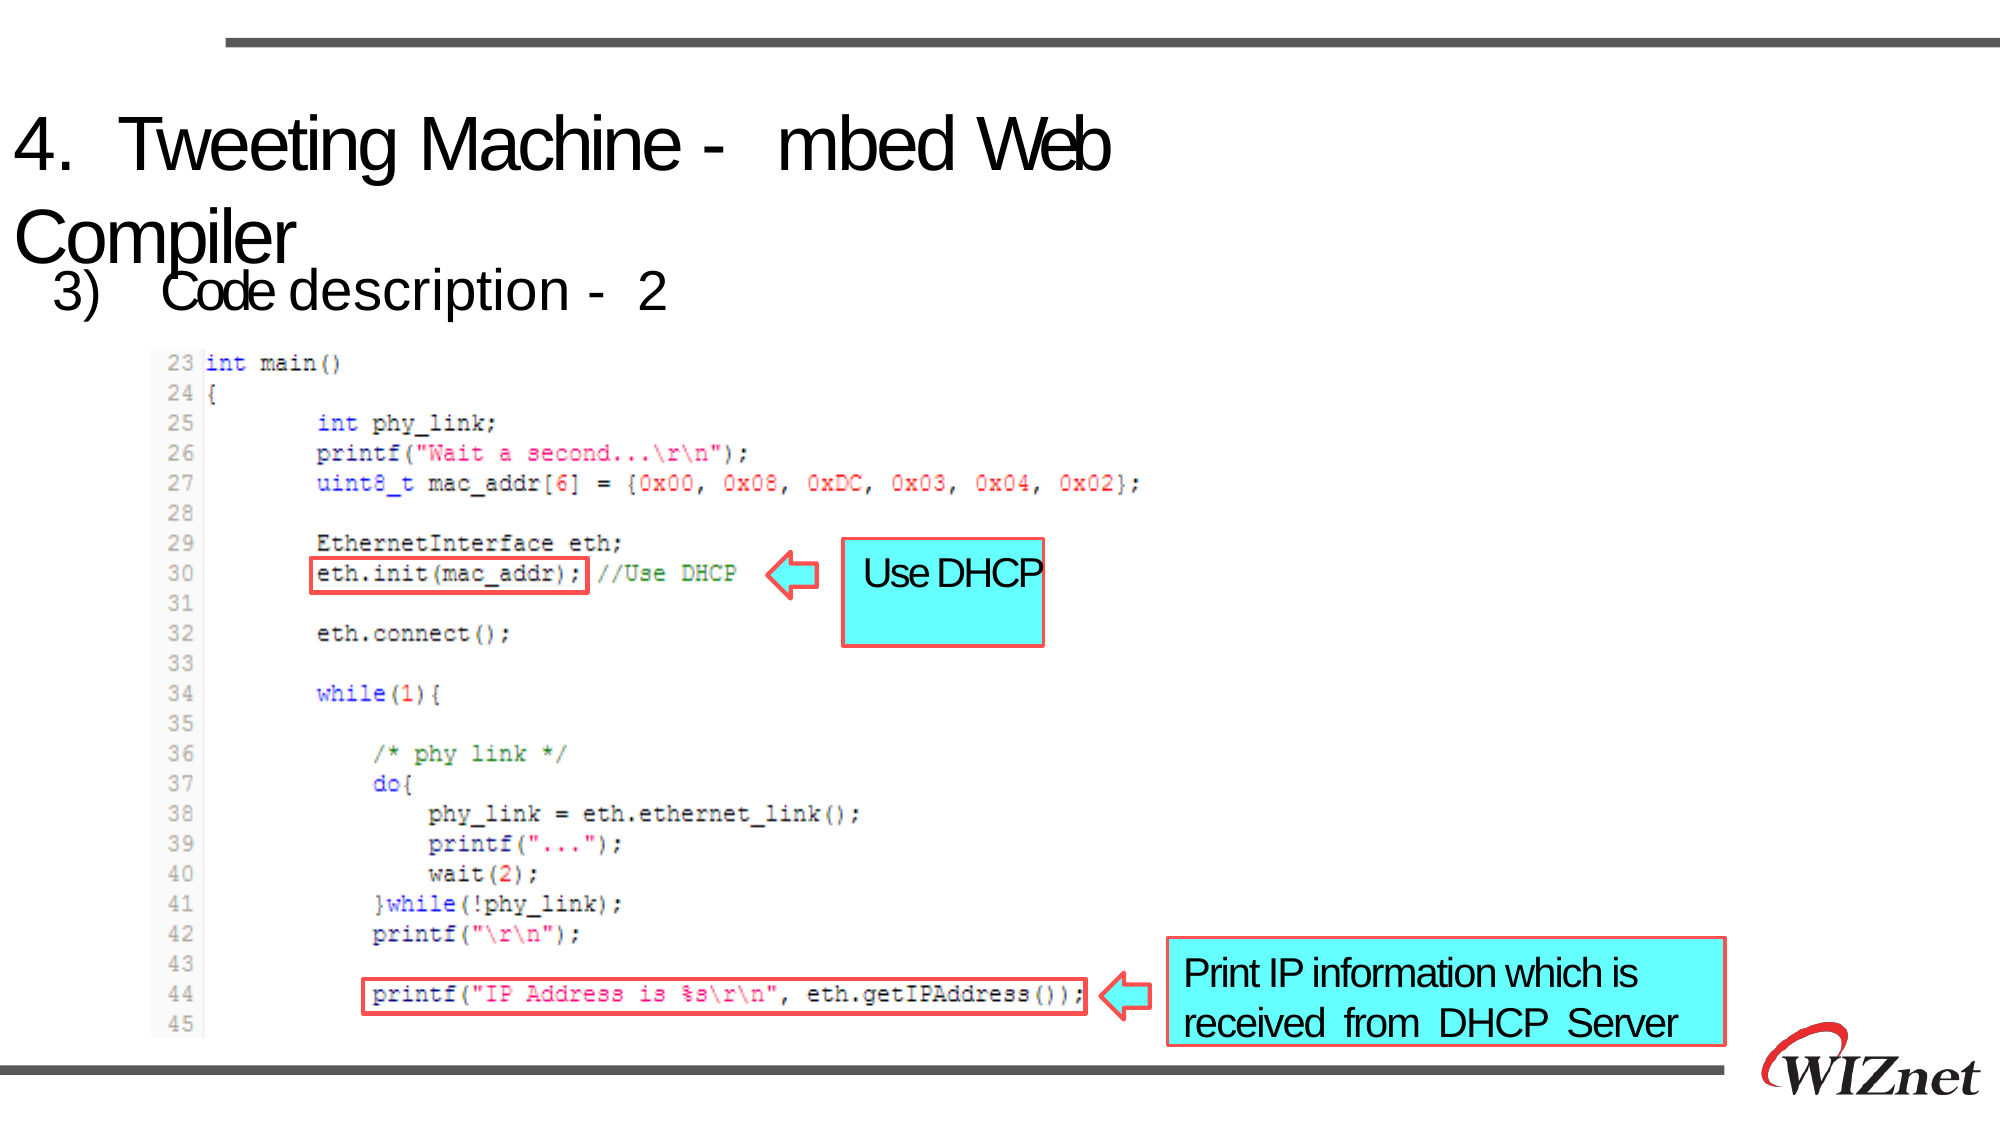

# 4.	Tweeting Machine - mbed Web Compiler
3)	Code description - 2

Use DHCP

Print IP information which is received  from  DHCP  Server